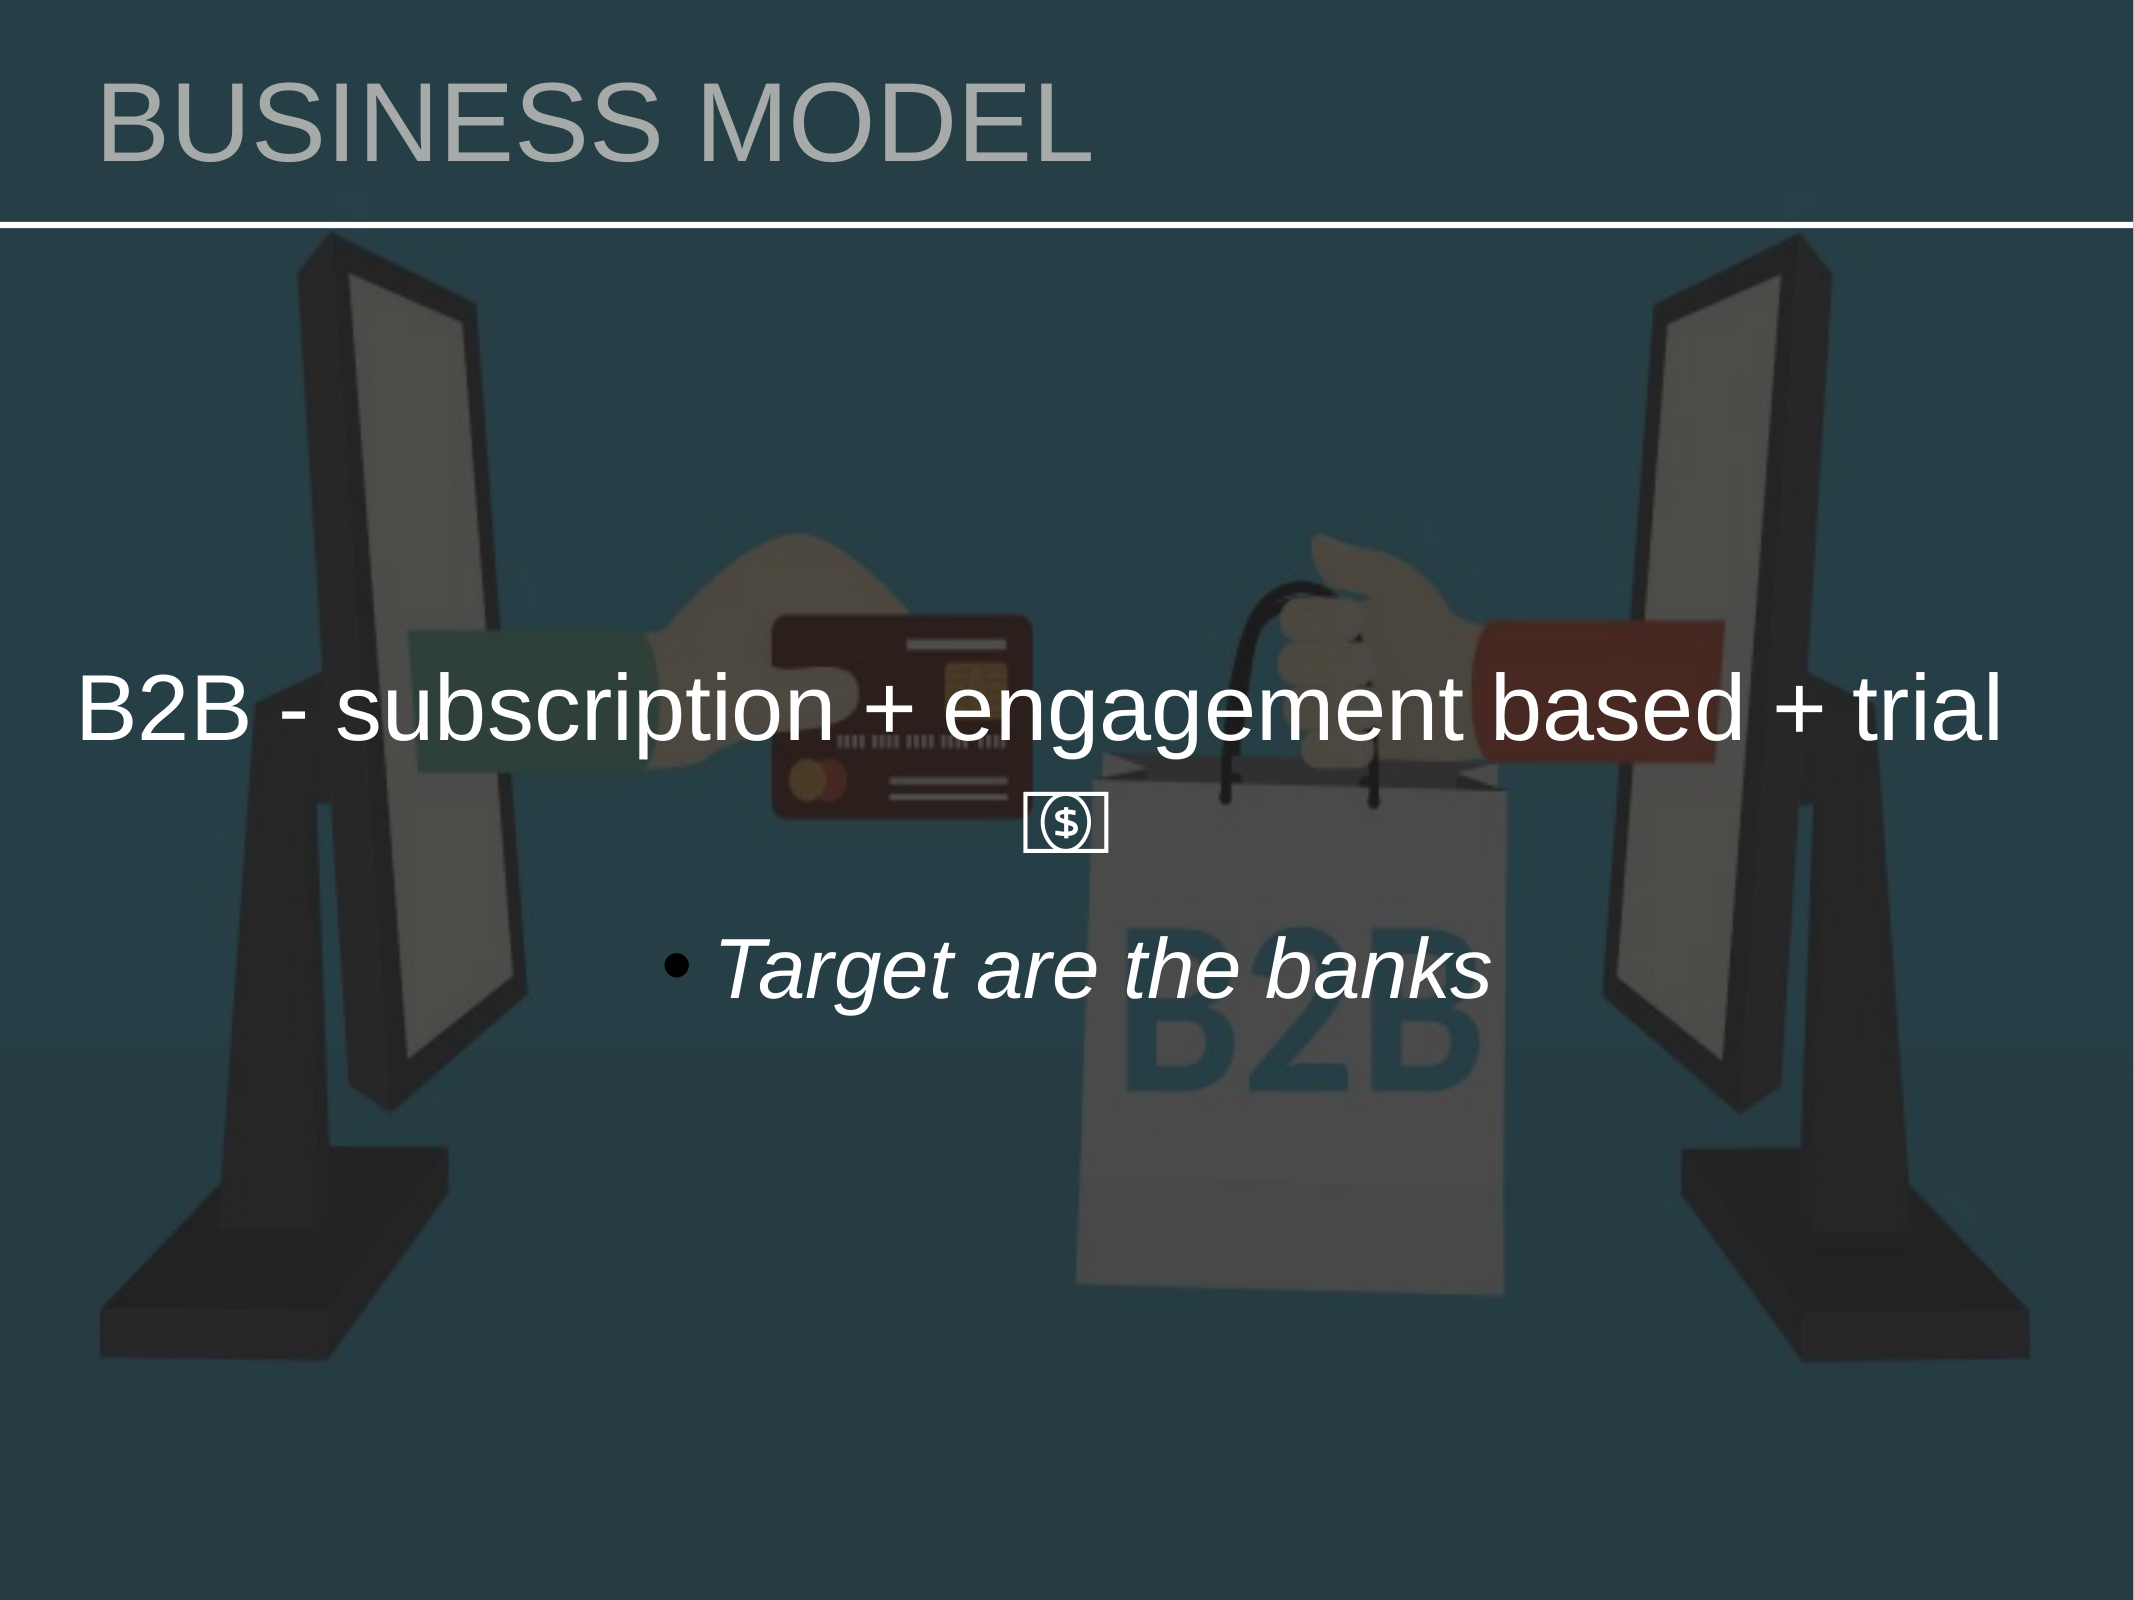

BUSINESS MODEL

B2B - subscription + engagement based + trial   💵
Target are the banks